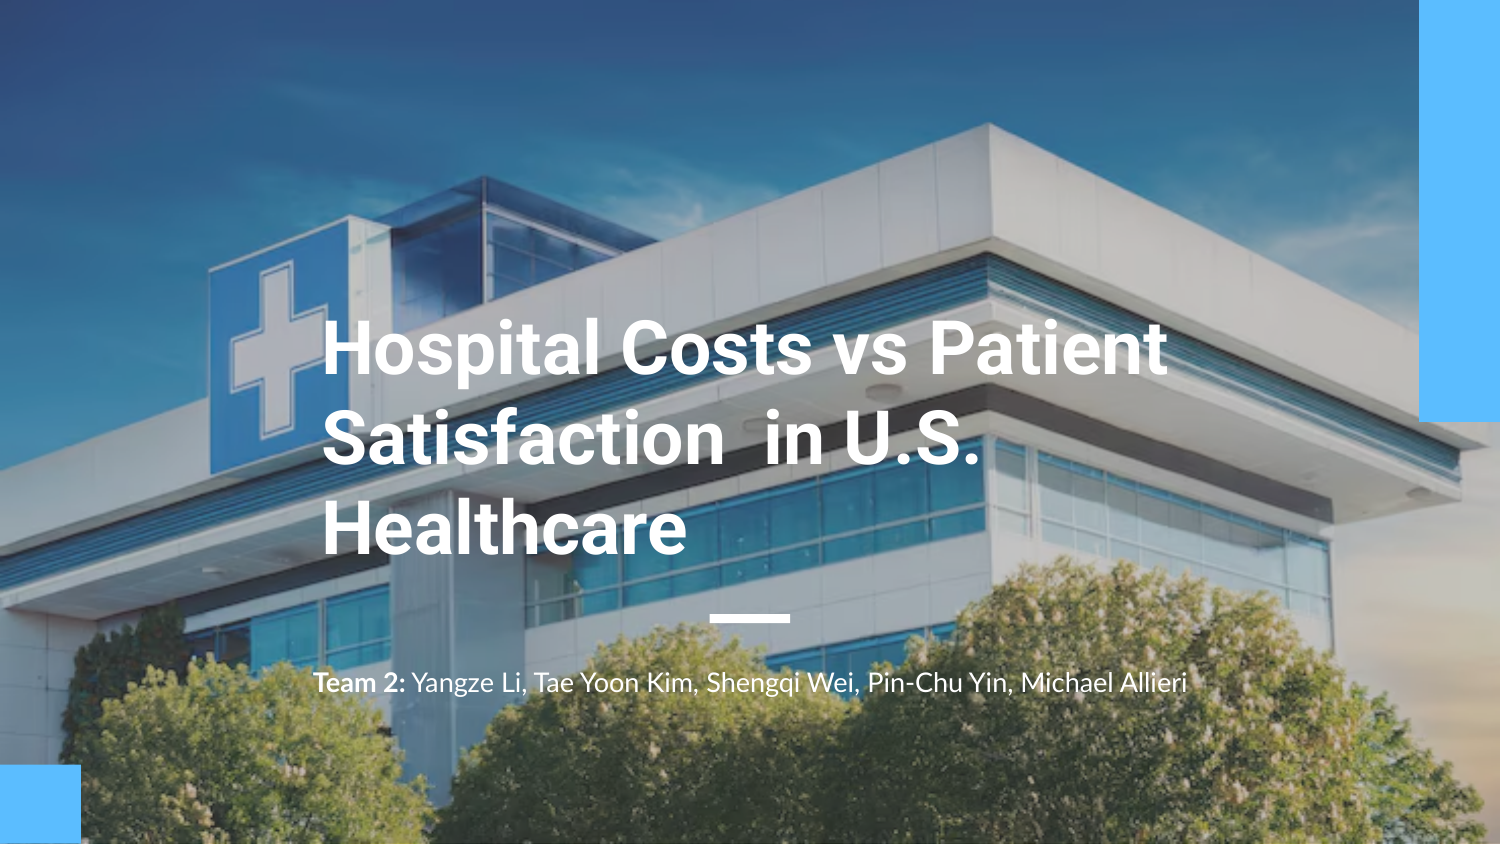

Hospital Costs vs Patient Satisfaction  in U.S. Healthcare

Team 2: Yangze Li, Tae Yoon Kim, Shengqi Wei, Pin-Chu Yin, Michael Allieri